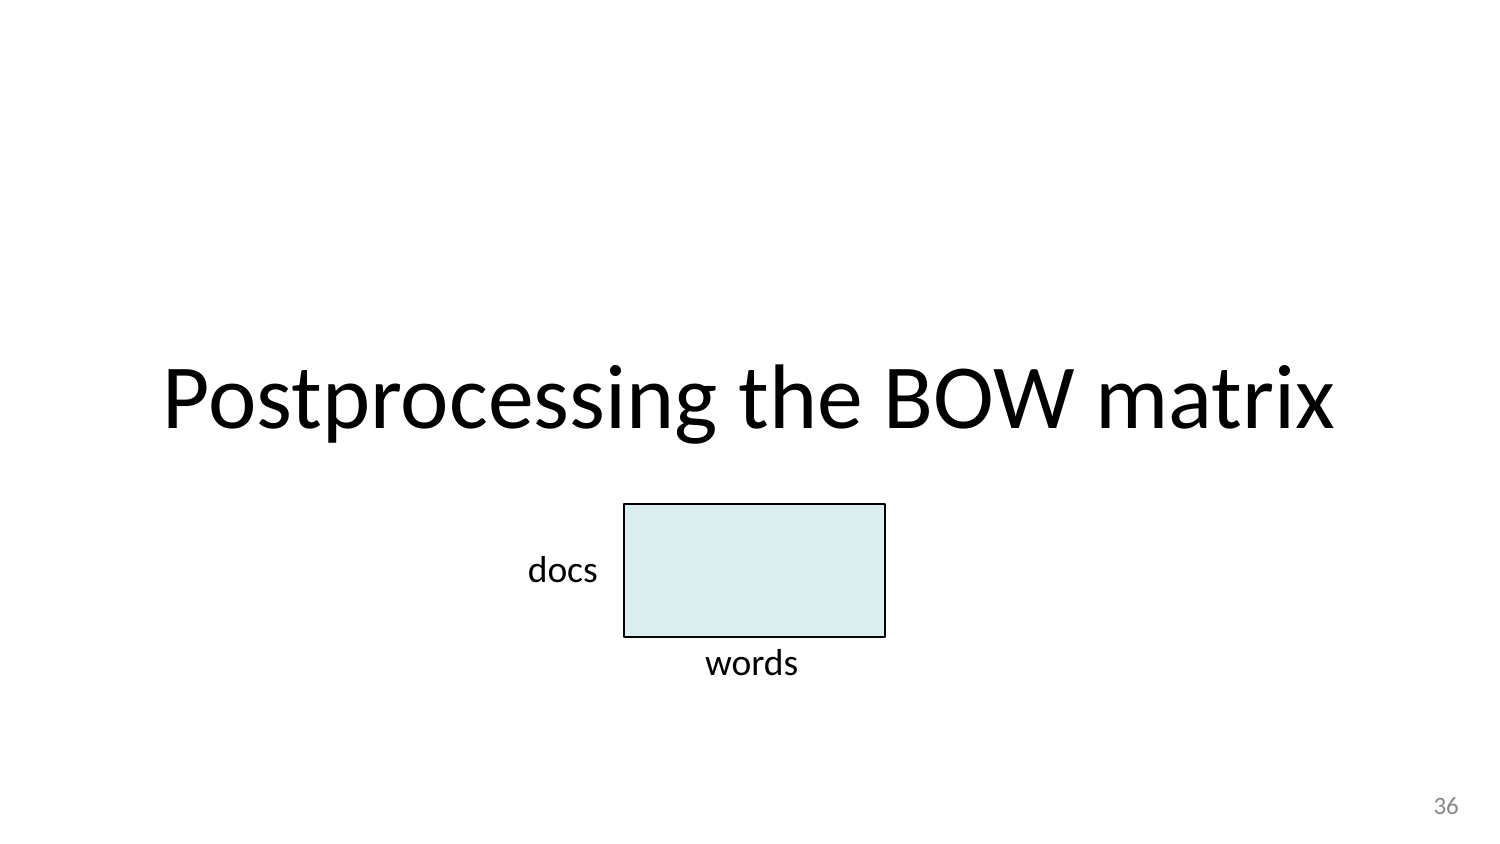

# Postprocessing the BOW matrix

docs
words
36